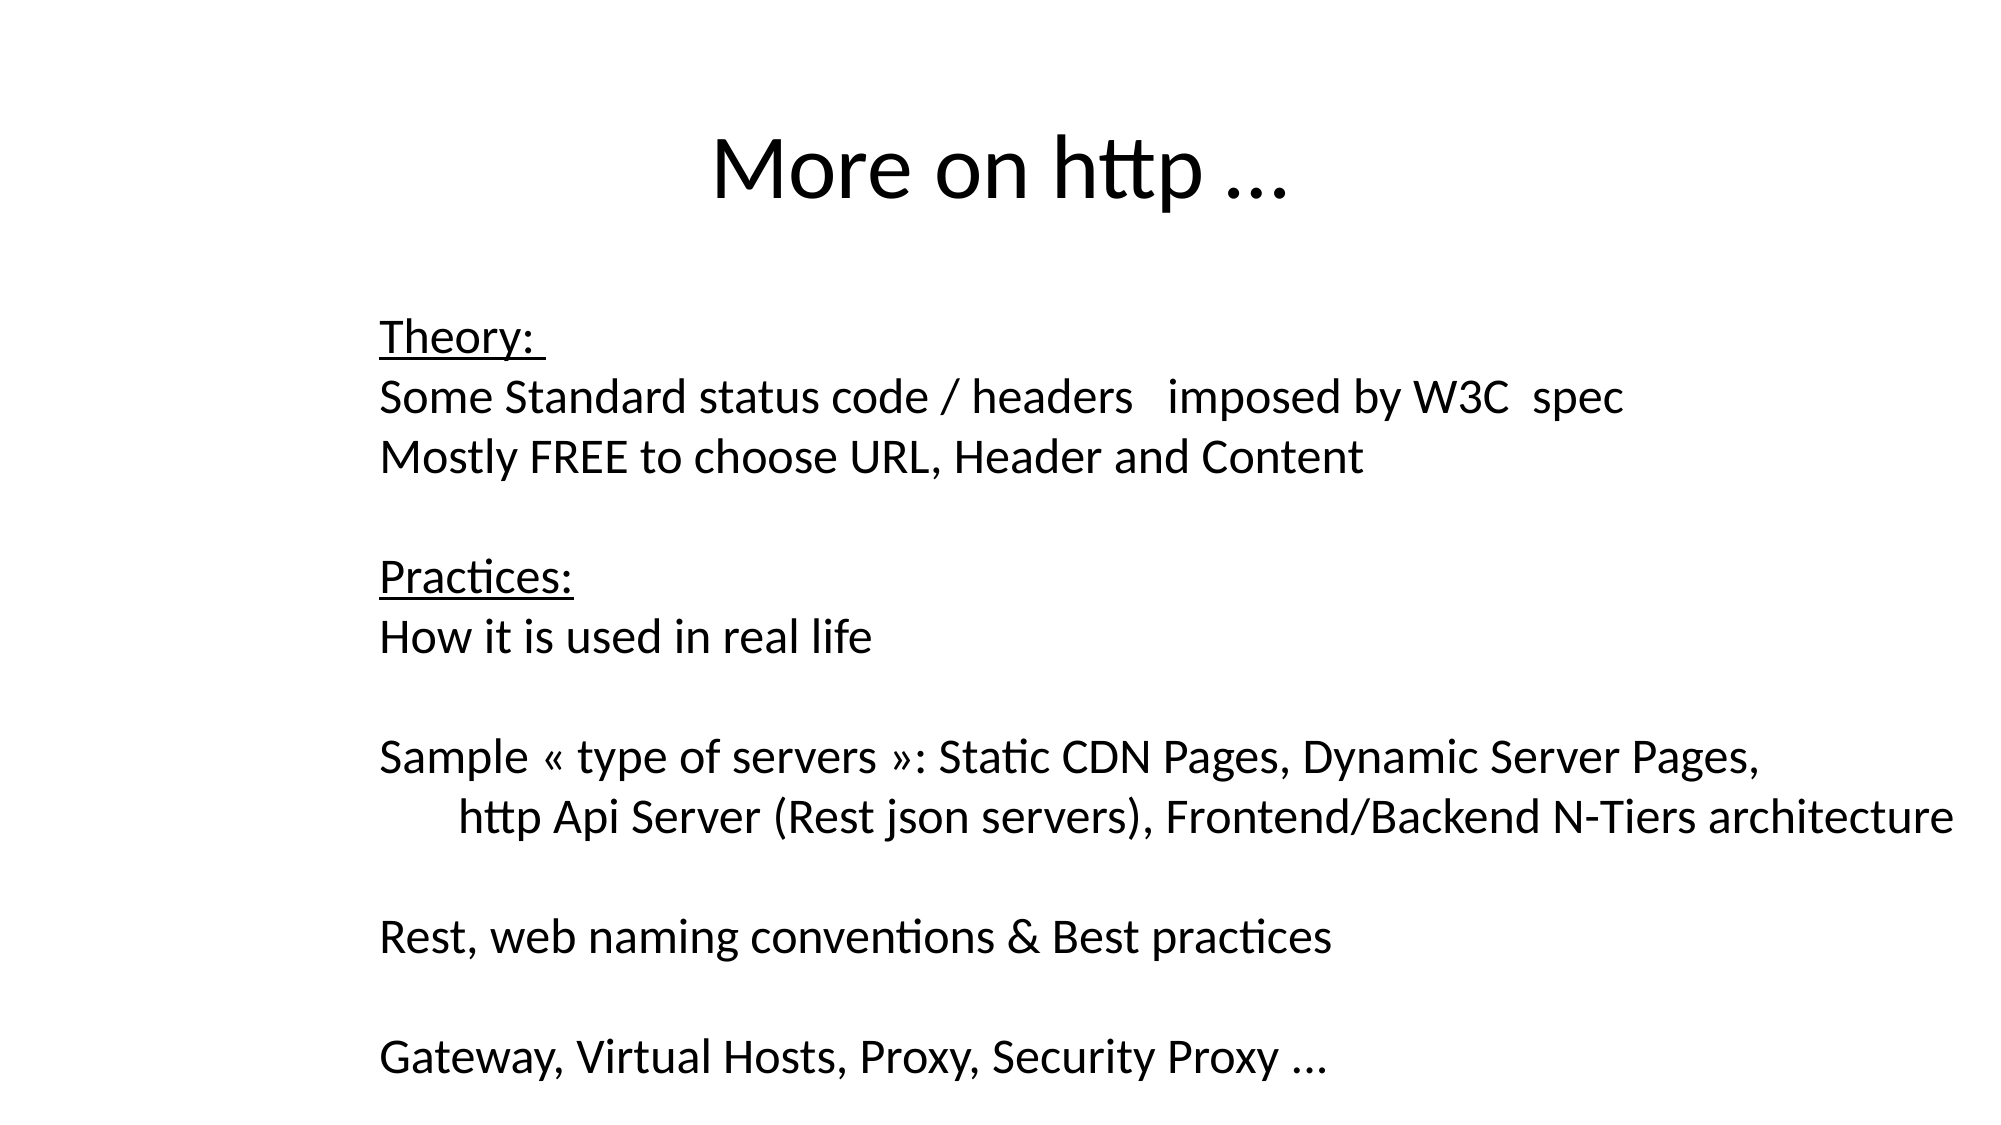

# More on http …
Theory:
Some Standard status code / headers   imposed by W3C  spec
Mostly FREE to choose URL, Header and Content

Practices:
How it is used in real life

Sample « type of servers »: Static CDN Pages, Dynamic Server Pages,
       http Api Server (Rest json servers), Frontend/Backend N-Tiers architecture

Rest, web naming conventions & Best practices

Gateway, Virtual Hosts, Proxy, Security Proxy ...